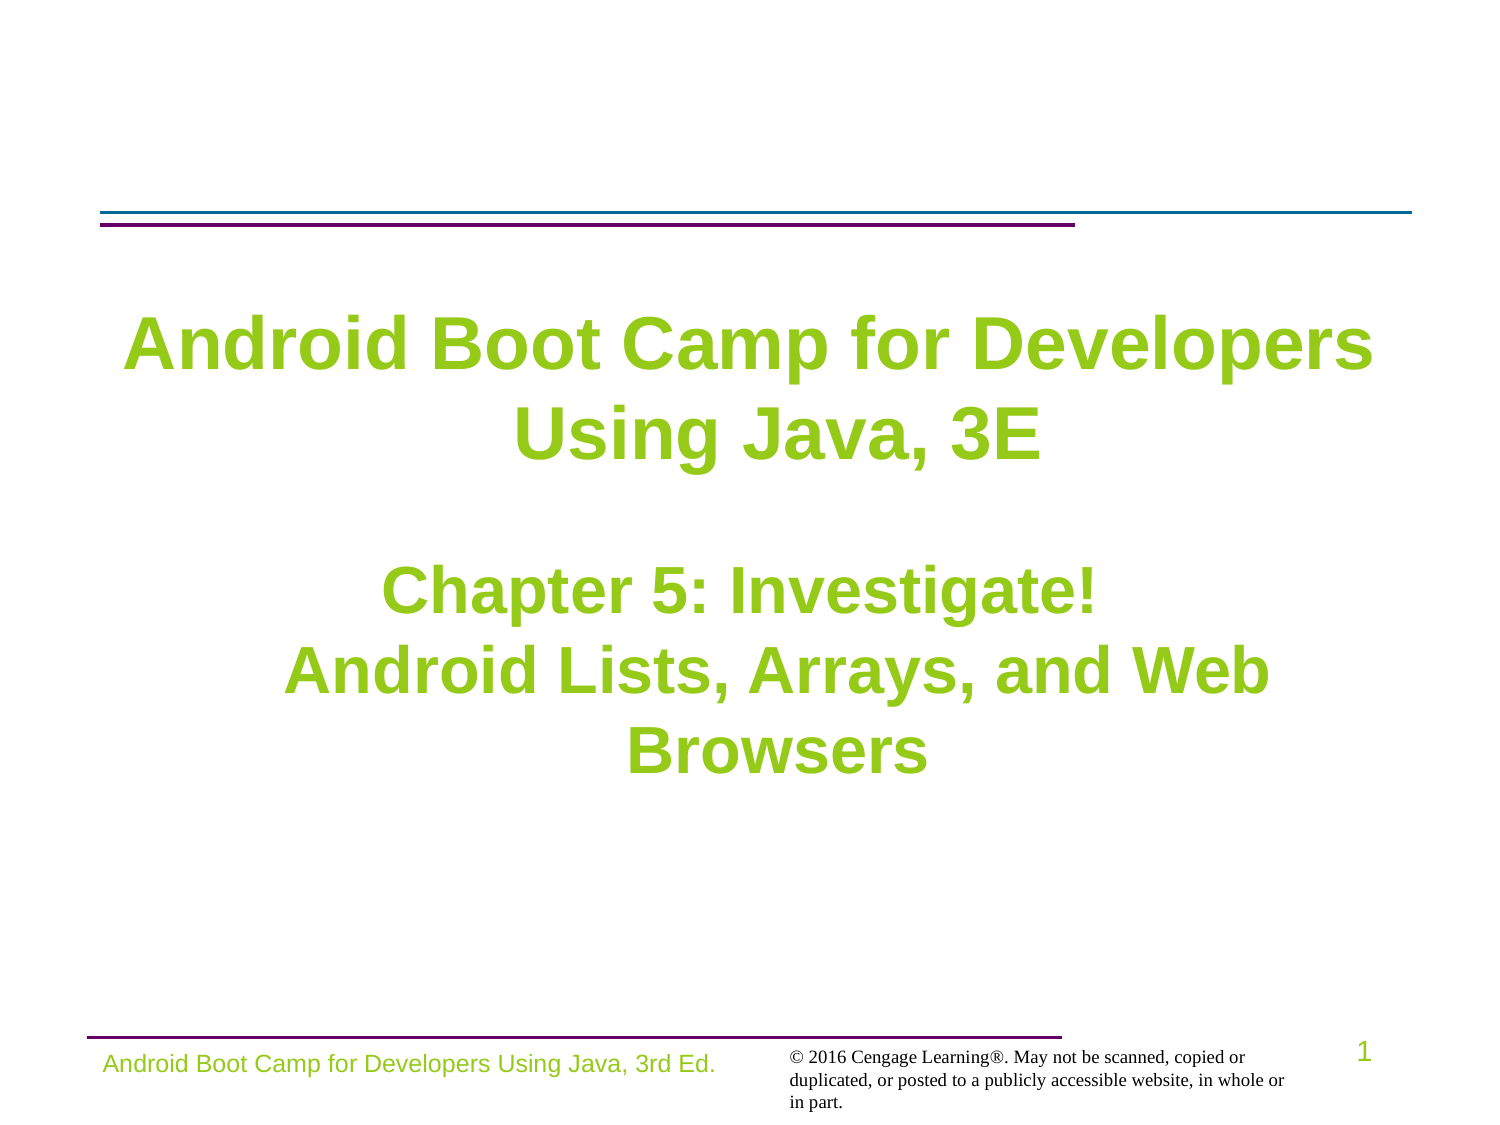

Android Boot Camp for Developers Using Java, 3E

Chapter 5: Investigate!
Android Lists, Arrays, and Web Browsers

Android Boot Camp for Developers Using Java, 3rd Ed.
1